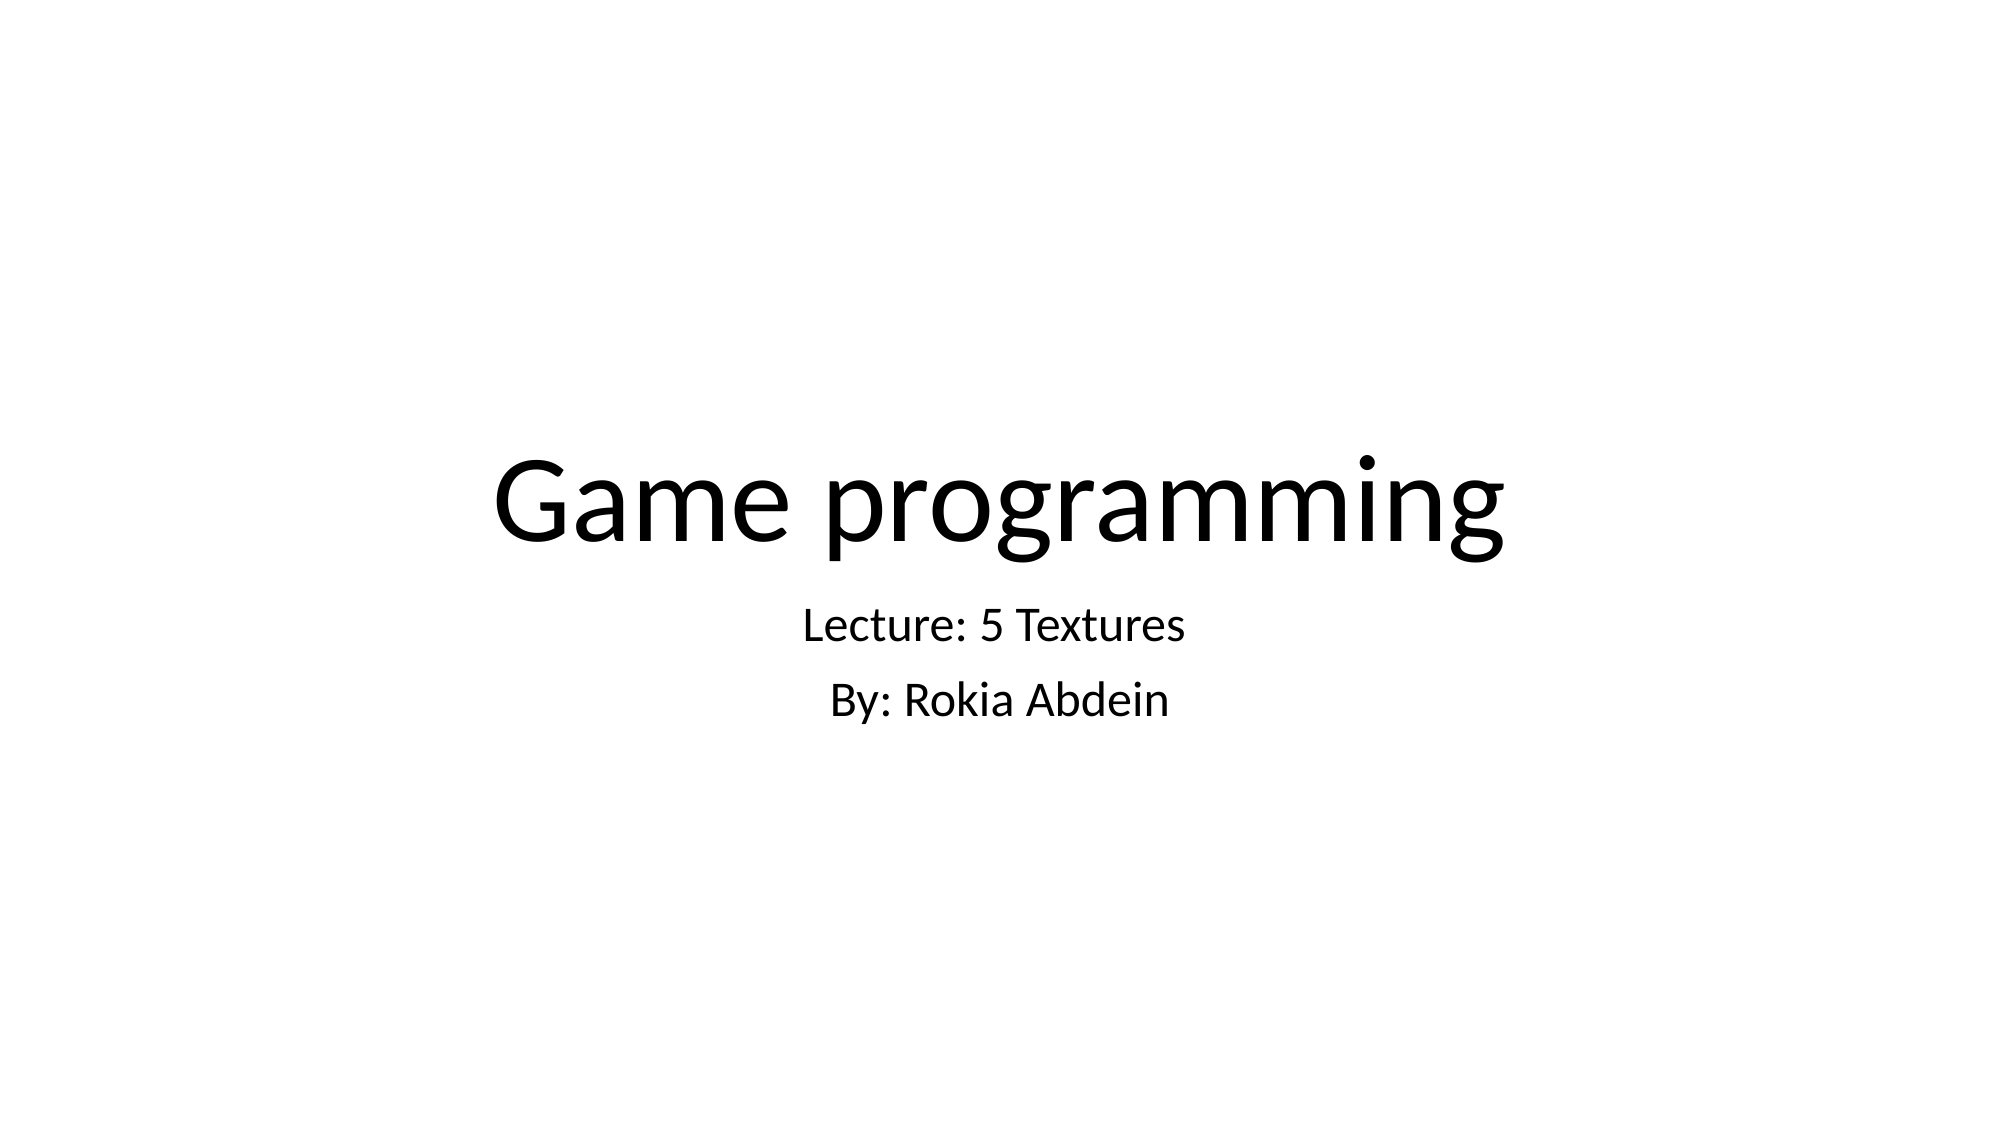

# Game programming
Lecture: 5 Textures
By: Rokia Abdein